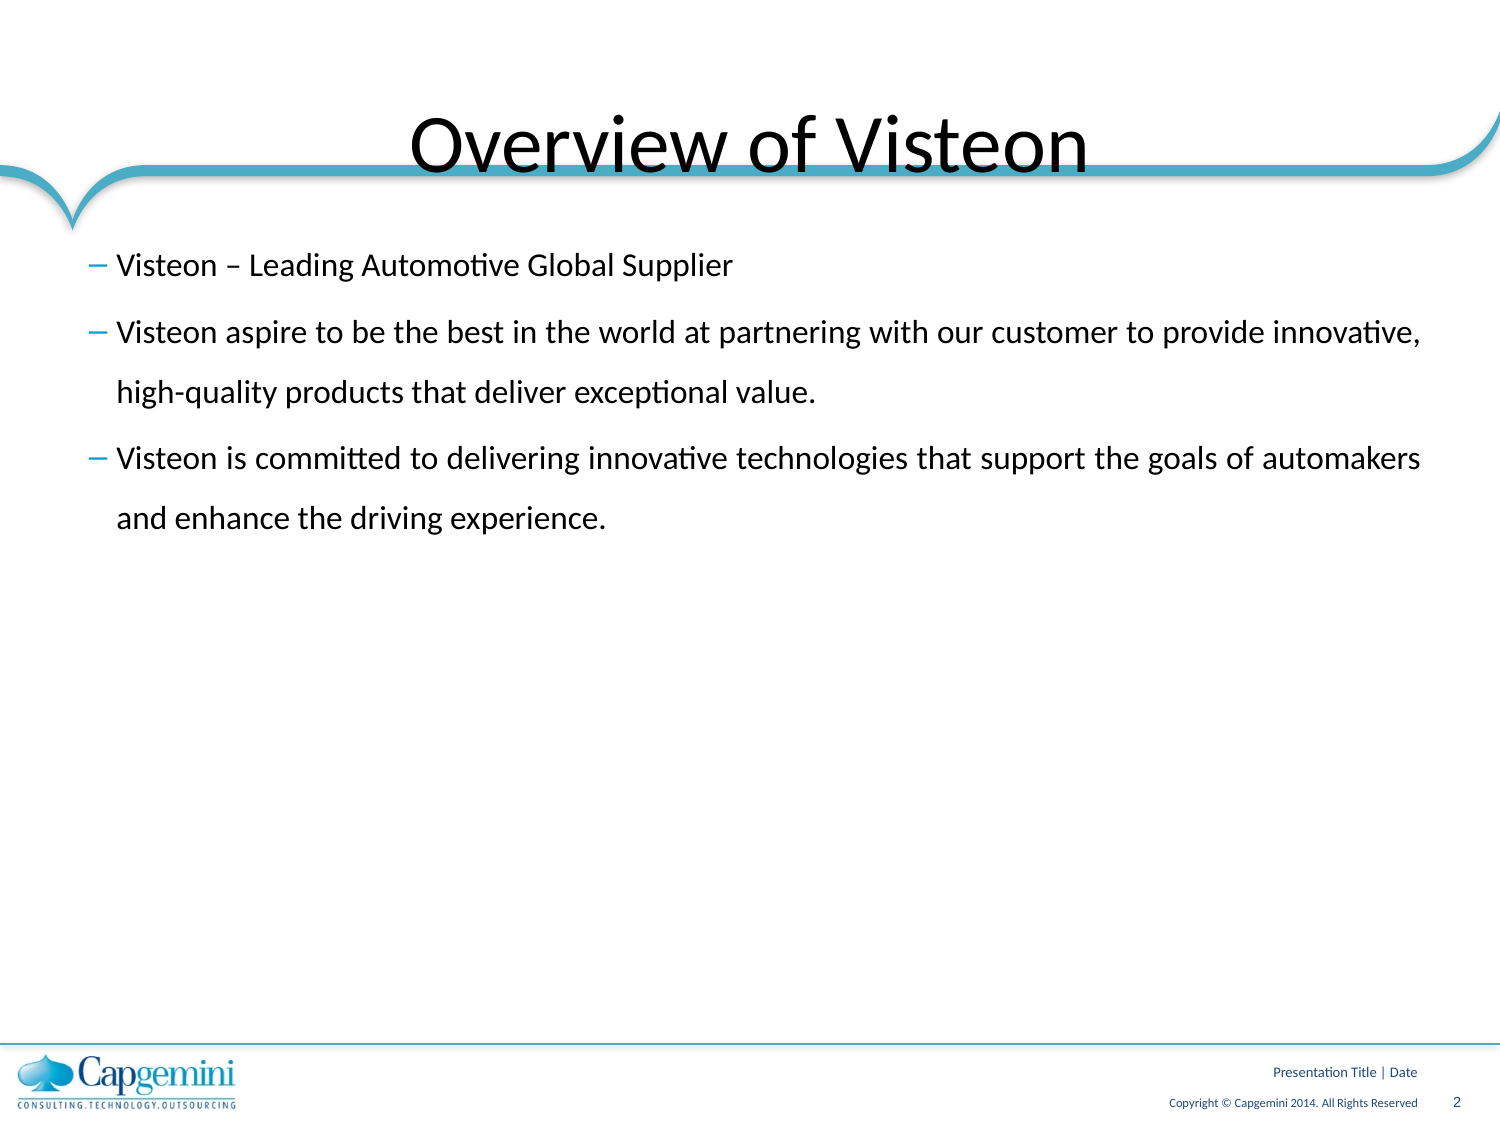

# Overview of Visteon

Visteon – Leading Automotive Global Supplier
Visteon aspire to be the best in the world at partnering with our customer to provide innovative, high-quality products that deliver exceptional value.
Visteon is committed to delivering innovative technologies that support the goals of automakers and enhance the driving experience.